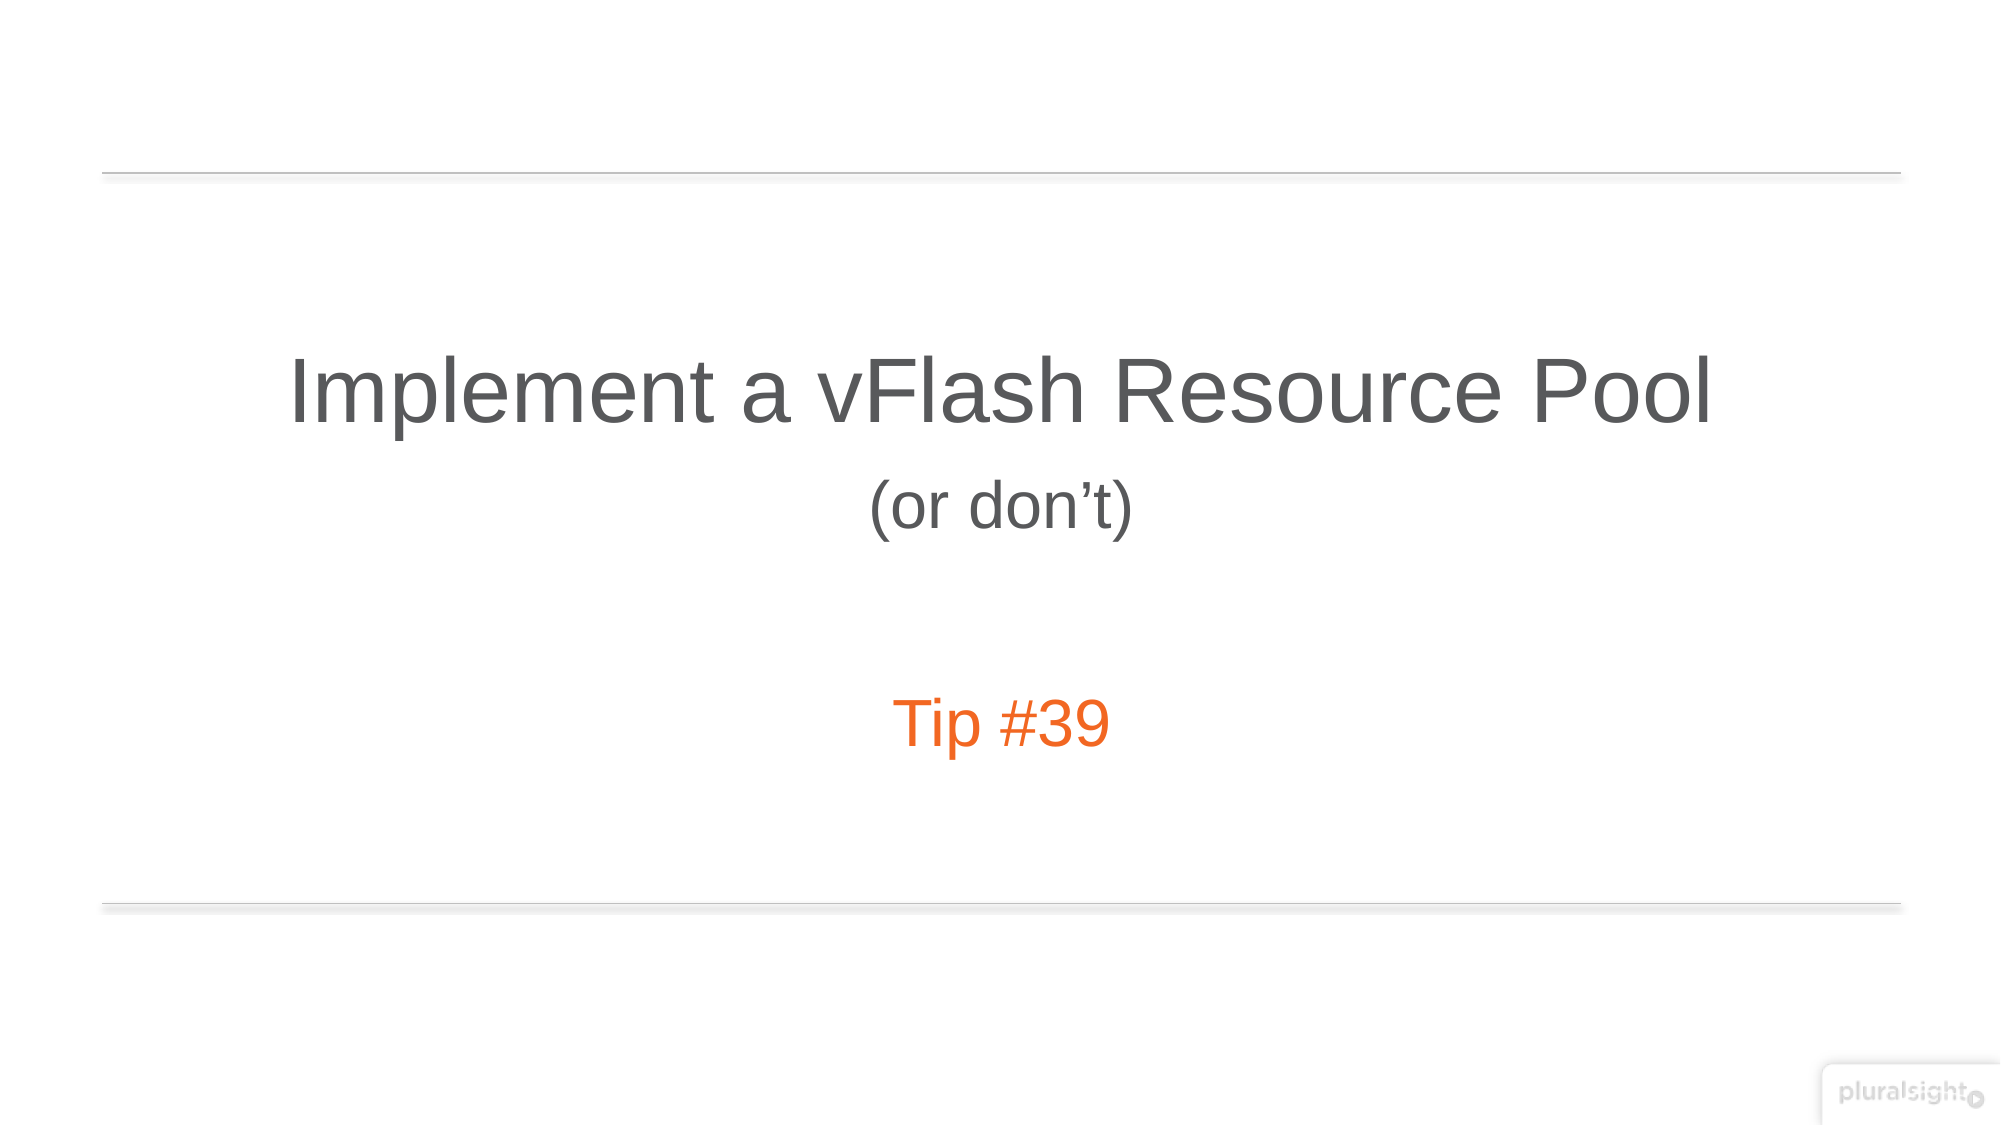

Implement a vFlash Resource Pool
(or don’t)

Tip #39